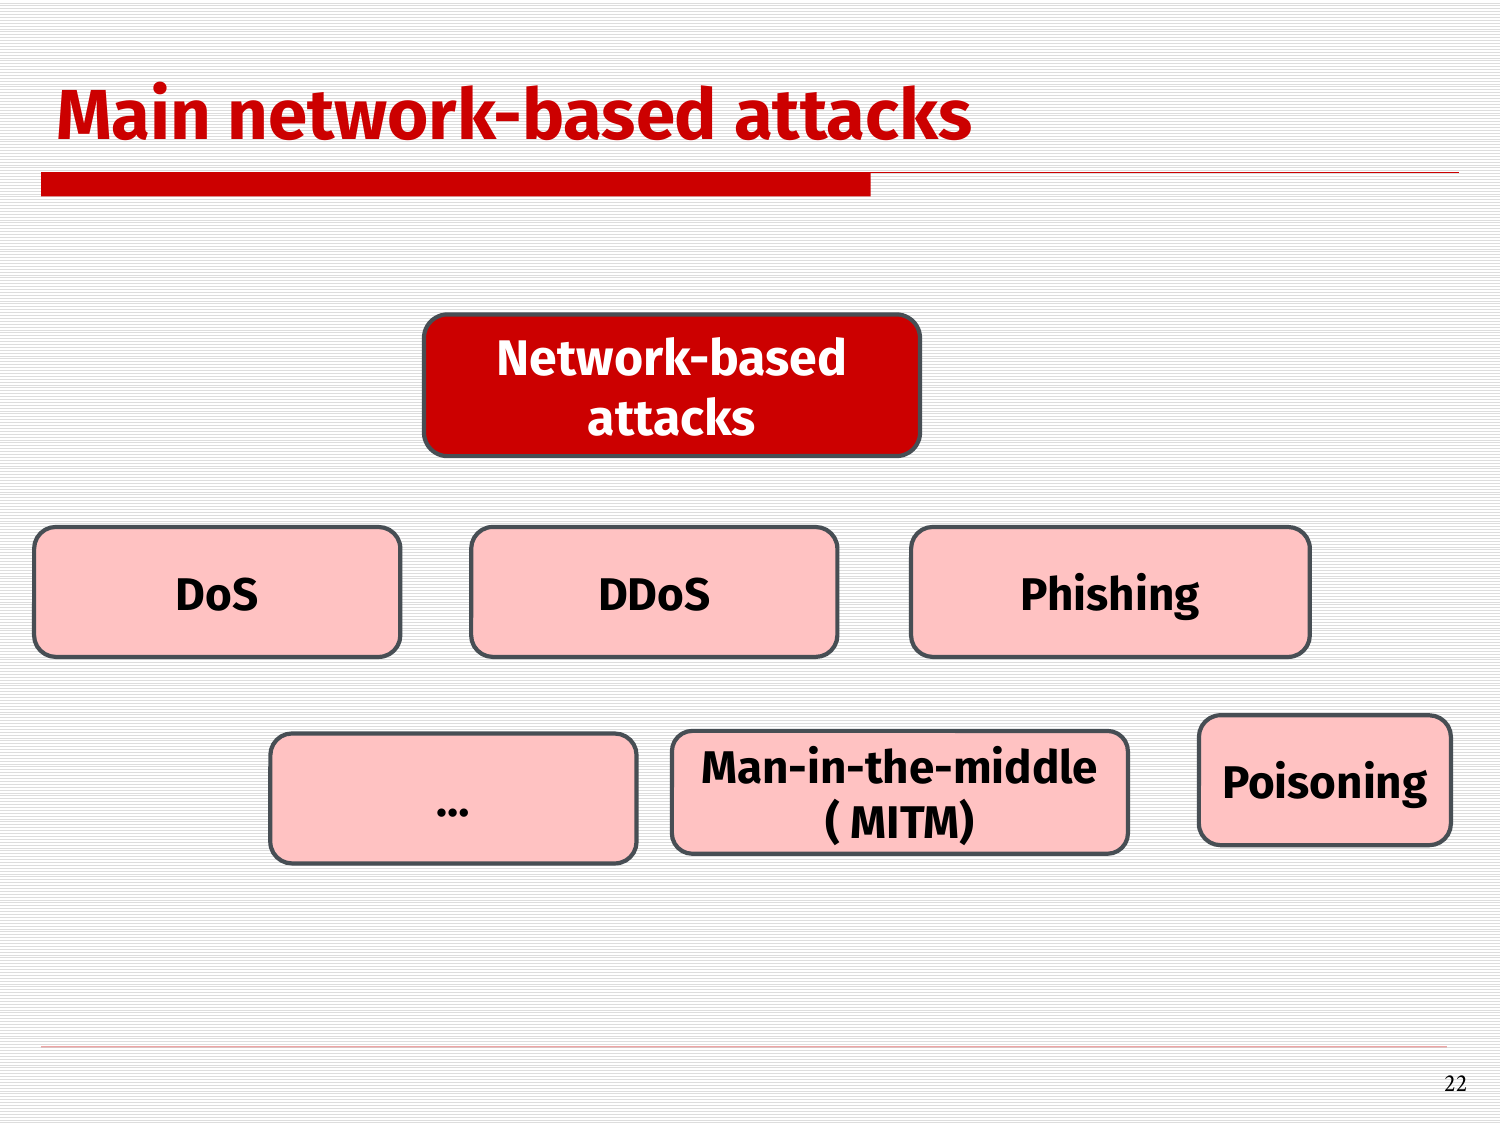

# Main network-based attacks
Network-based attacks
DoS
DDoS
Phishing
Poisoning
Man-in-the-middle ( MITM)
…